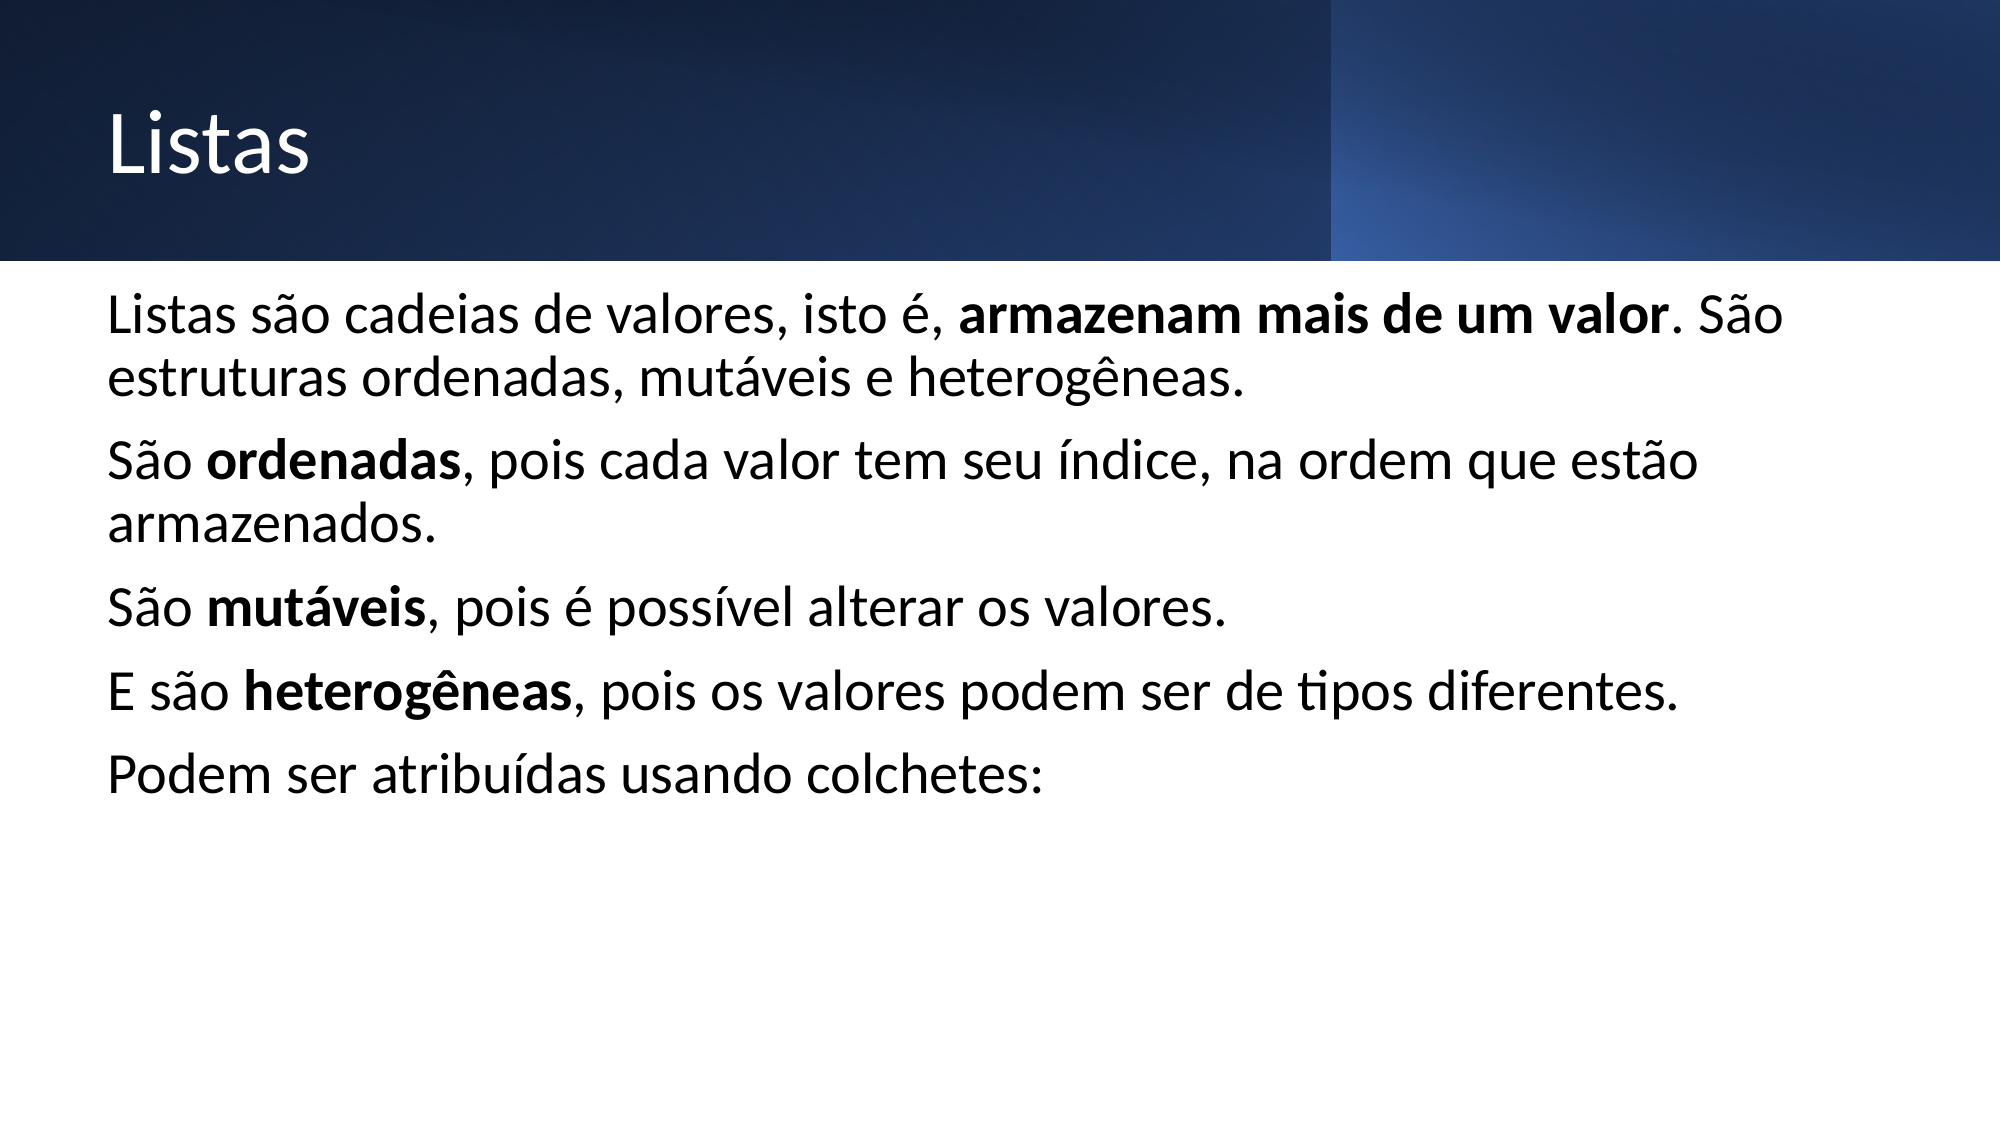

# Listas
Listas são cadeias de valores, isto é, armazenam mais de um valor. São estruturas ordenadas, mutáveis e heterogêneas.
São ordenadas, pois cada valor tem seu índice, na ordem que estão armazenados.
São mutáveis, pois é possível alterar os valores.
E são heterogêneas, pois os valores podem ser de tipos diferentes.
Podem ser atribuídas usando colchetes: